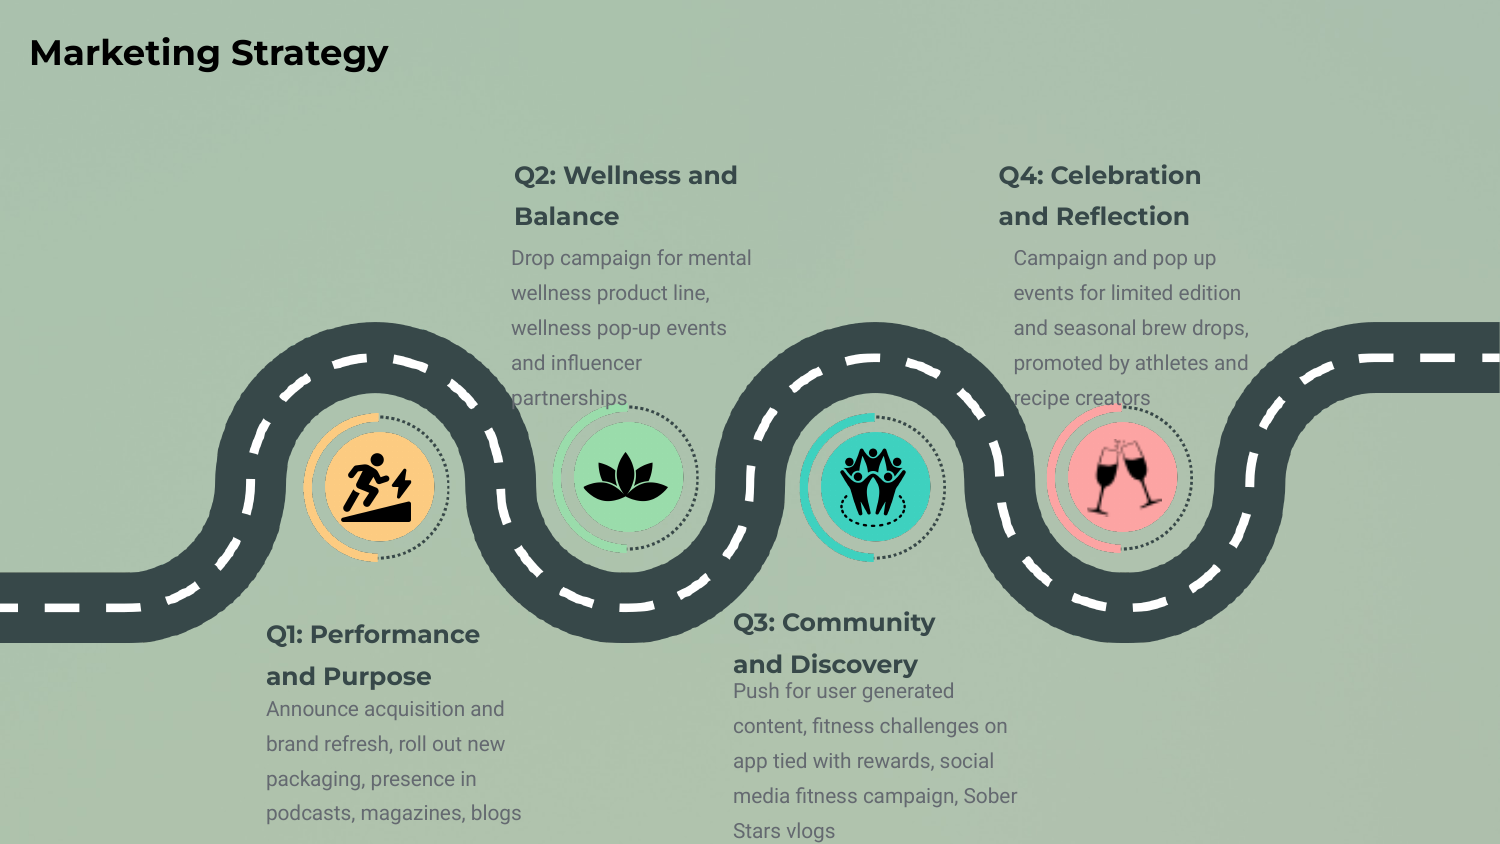

Marketing Strategy
Q2: Wellness and Balance
Q4: Celebration and Reflection
Drop campaign for mental wellness product line, wellness pop-up events and influencer partnerships
Campaign and pop up events for limited edition and seasonal brew drops, promoted by athletes and recipe creators

Q3: Community and Discovery
Q1: Performance and Purpose
Push for user generated content, fitness challenges on app tied with rewards, social media fitness campaign, Sober Stars vlogs
Announce acquisition and brand refresh, roll out new packaging, presence in podcasts, magazines, blogs